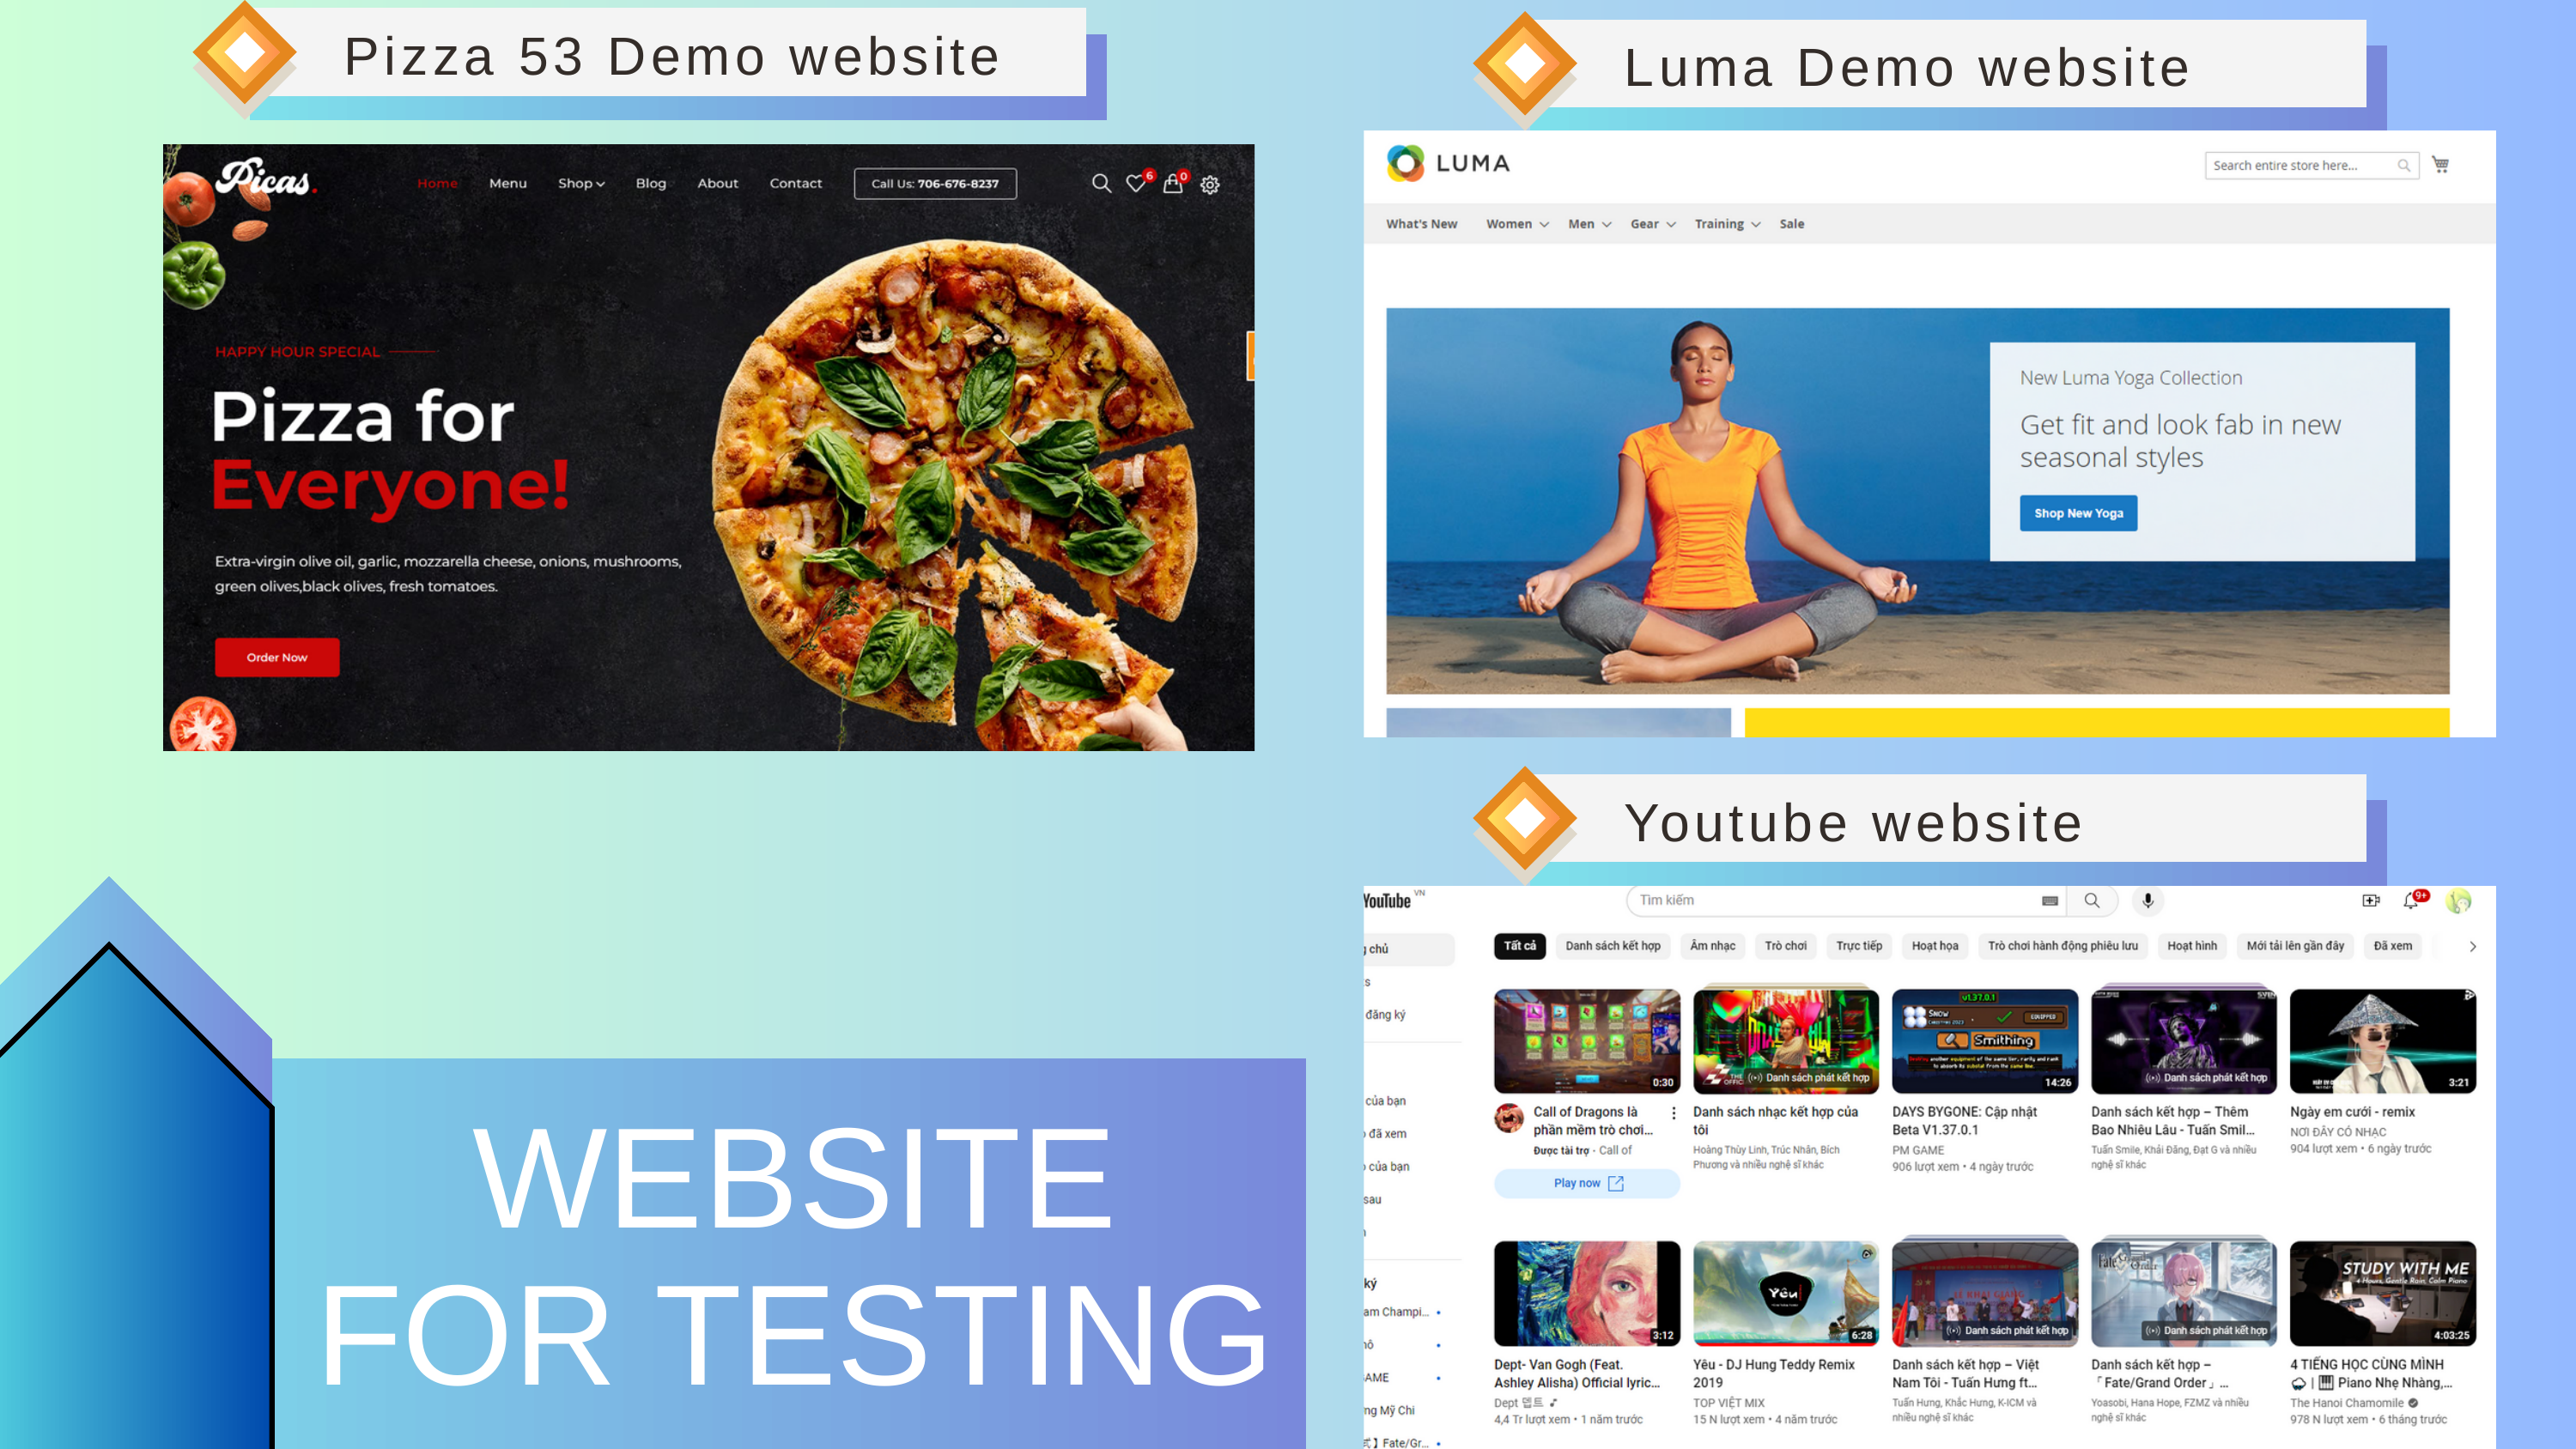

Pizza 53 Demo website

Luma Demo website

Youtube website

WEBSITE FOR TESTING